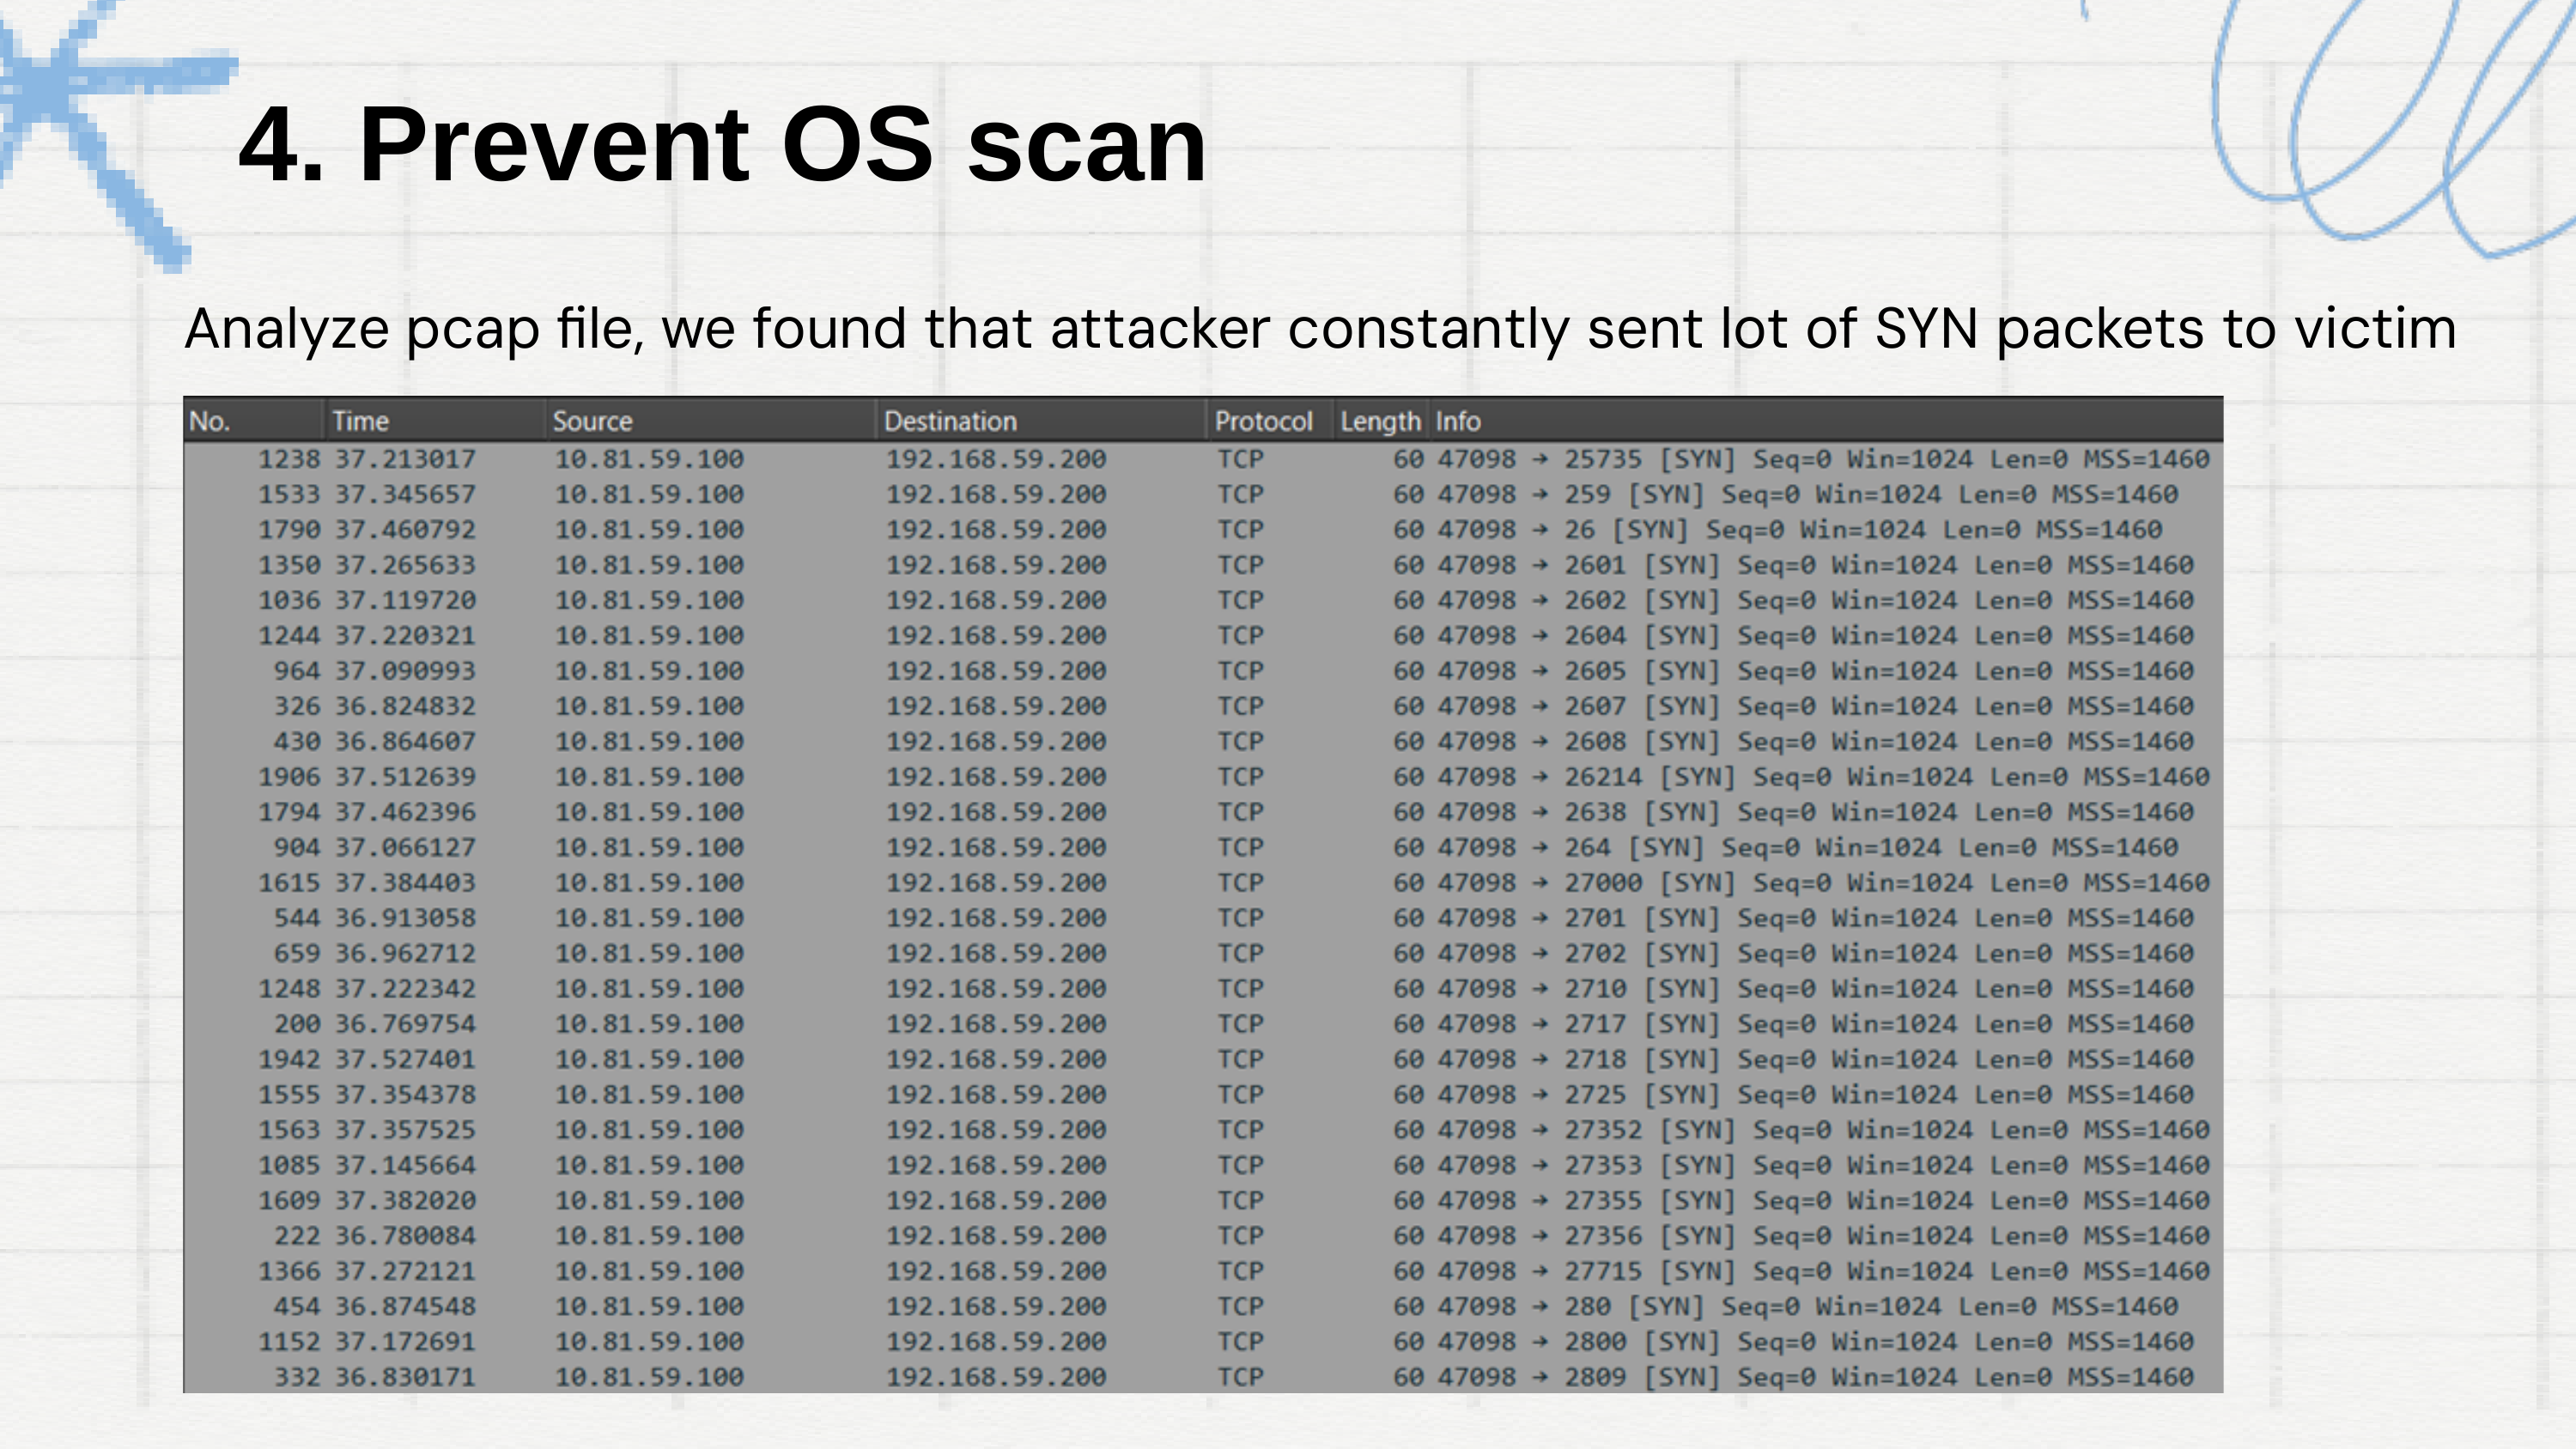

4. Prevent OS scan
Analyze pcap file, we found that attacker constantly sent lot of SYN packets to victim